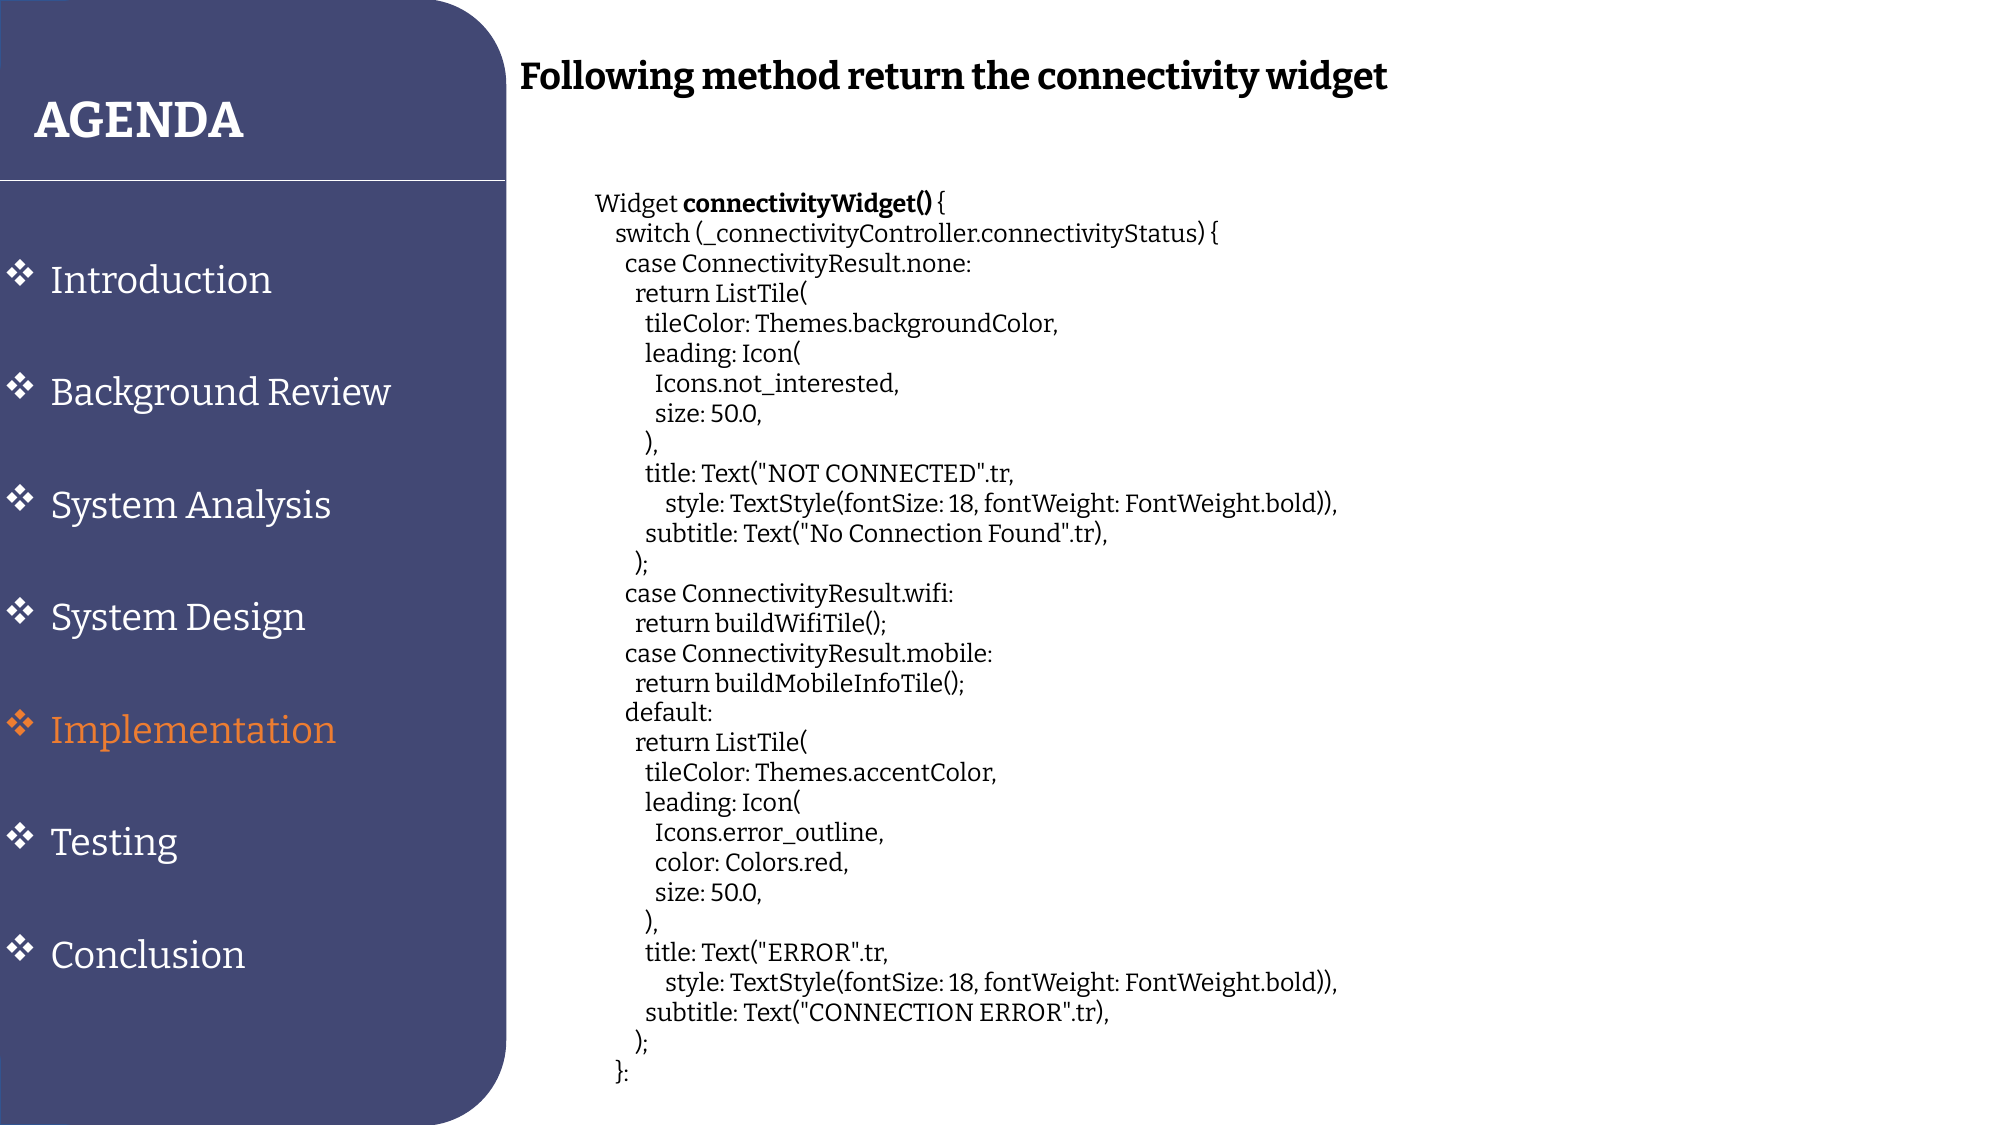

Following method return the connectivity widget

AGENDA
Introduction
Background Review
System Analysis
System Design
Implementation
Testing
Conclusion
Widget connectivityWidget() {
    switch (_connectivityController.connectivityStatus) {
      case ConnectivityResult.none:
        return ListTile(
          tileColor: Themes.backgroundColor,
          leading: Icon(
            Icons.not_interested,
            size: 50.0,
          ),
          title: Text("NOT CONNECTED".tr,
              style: TextStyle(fontSize: 18, fontWeight: FontWeight.bold)),
          subtitle: Text("No Connection Found".tr),
        );
      case ConnectivityResult.wifi:
        return buildWifiTile();
      case ConnectivityResult.mobile:
        return buildMobileInfoTile();
      default:
        return ListTile(
          tileColor: Themes.accentColor,
          leading: Icon(
            Icons.error_outline,
            color: Colors.red,
            size: 50.0,
          ),
          title: Text("ERROR".tr,
              style: TextStyle(fontSize: 18, fontWeight: FontWeight.bold)),
          subtitle: Text("CONNECTION ERROR".tr),
        );
    }: